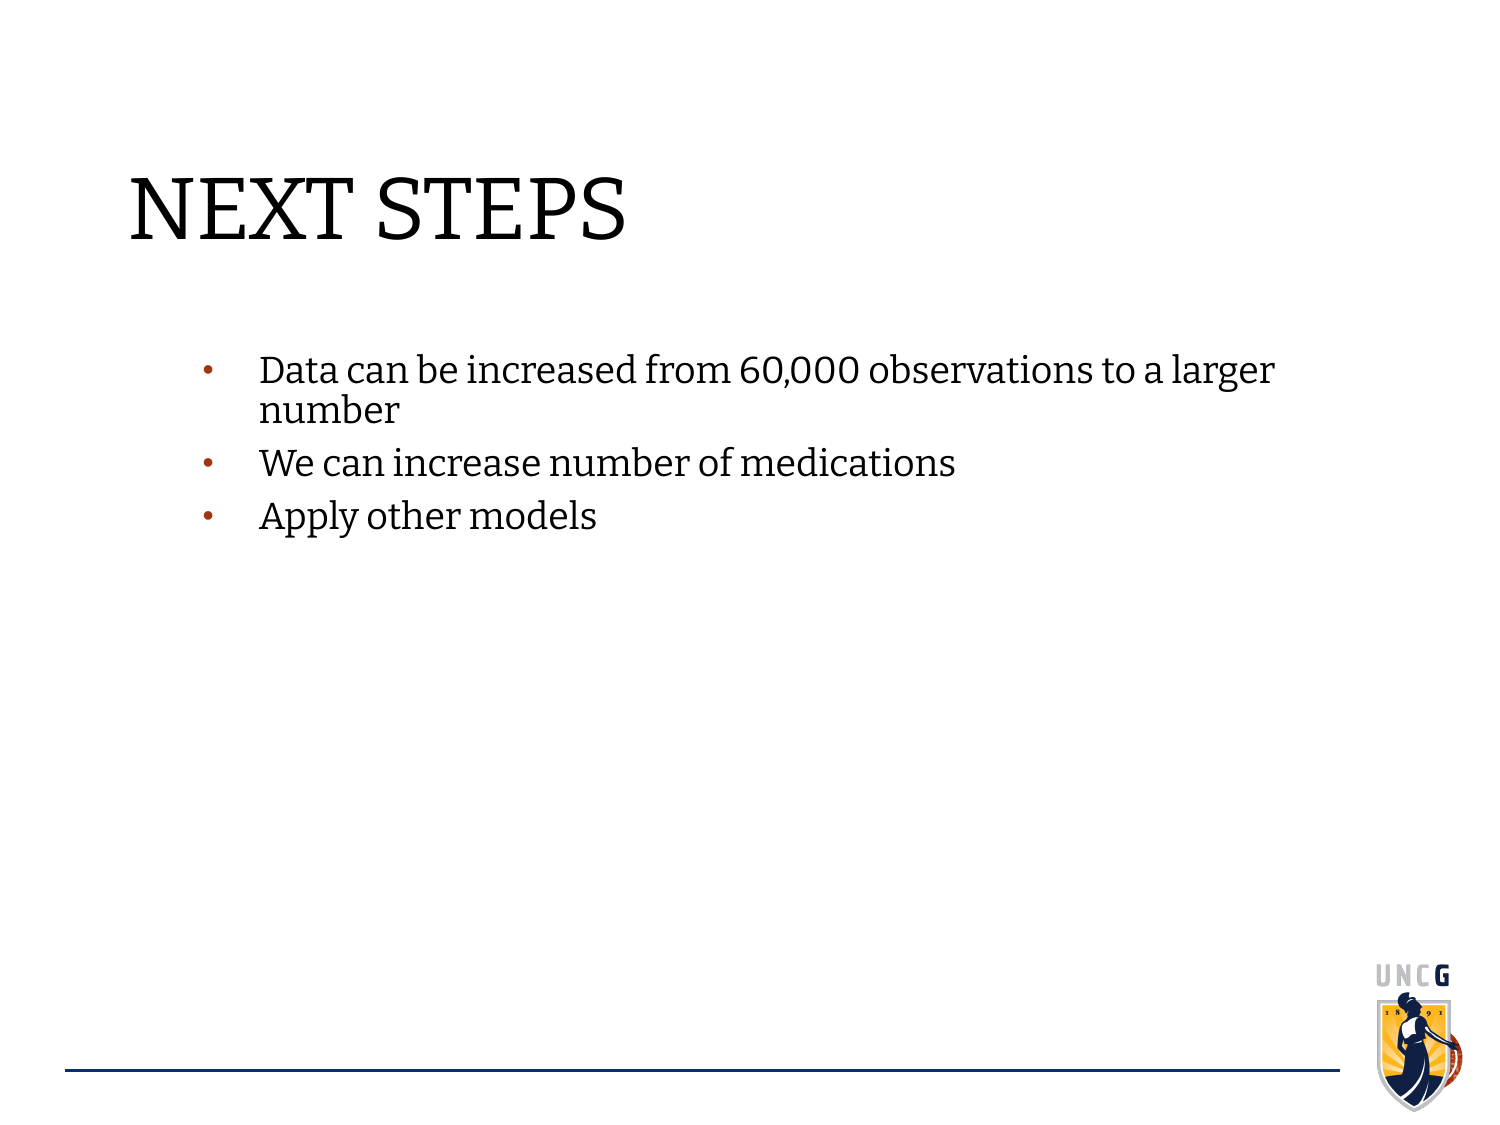

# Next Steps
Data can be increased from 60,000 observations to a larger number
We can increase number of medications
Apply other models